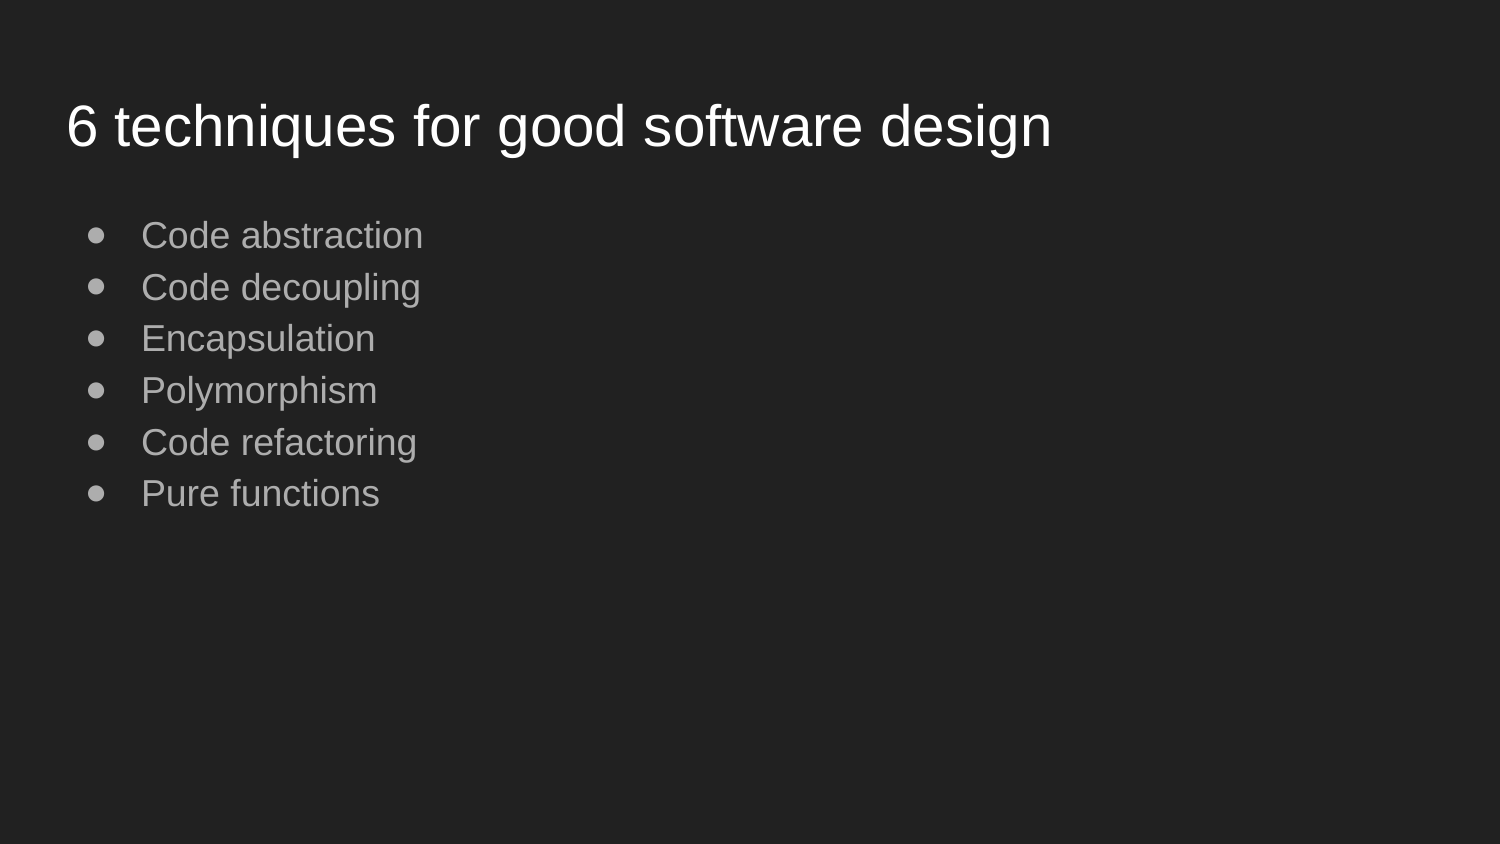

# 6 techniques for good software design
Code abstraction
Code decoupling
Encapsulation
Polymorphism
Code refactoring
Pure functions